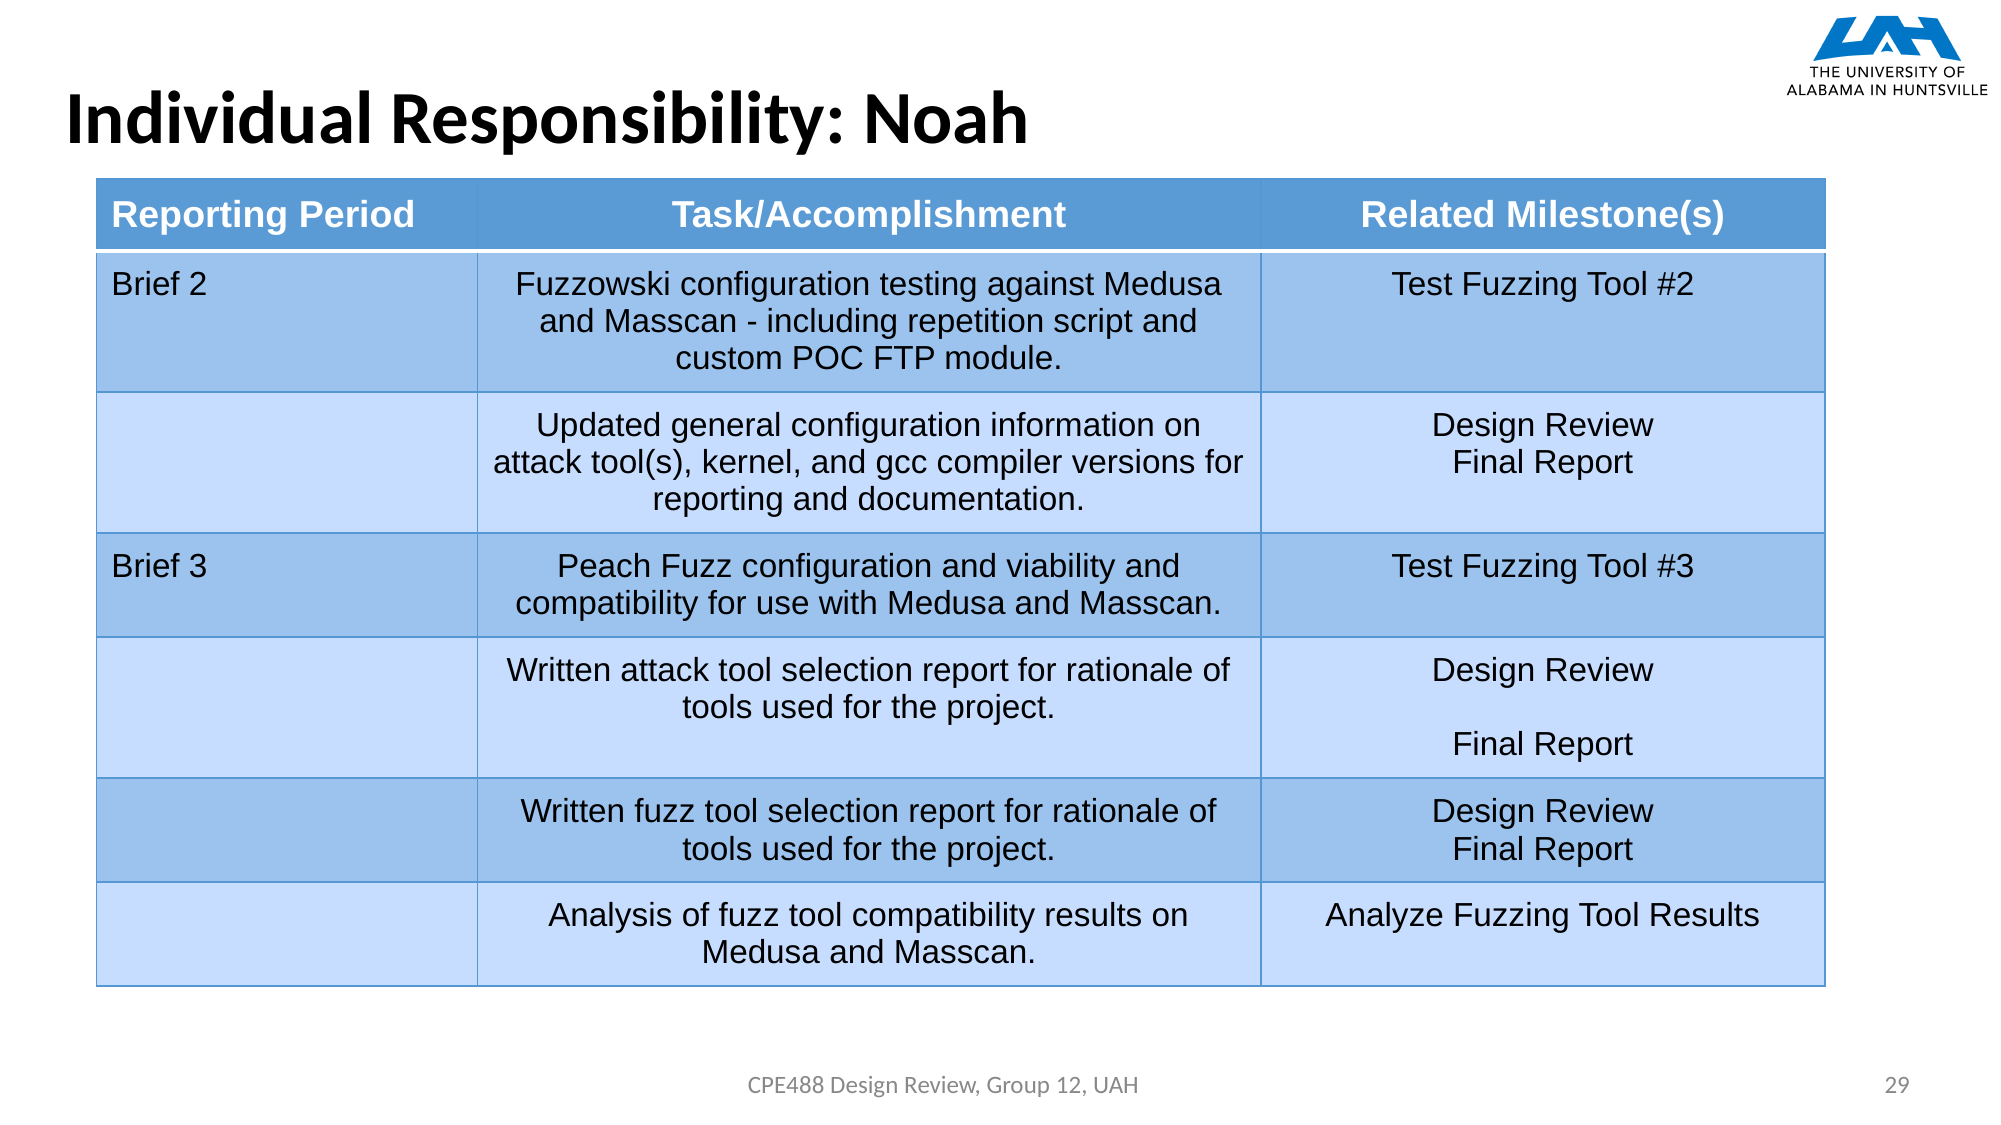

# Individual Responsibility: Noah
| Reporting Period | Task/Accomplishment | Related Milestone(s) |
| --- | --- | --- |
| Brief 2 | Fuzzowski configuration testing against Medusa and Masscan - including repetition script and custom POC FTP module. | Test Fuzzing Tool #2 |
|  | Updated general configuration information on attack tool(s), kernel, and gcc compiler versions for reporting and documentation. | Design Review Final Report |
| Brief 3 | Peach Fuzz configuration and viability and compatibility for use with Medusa and Masscan. | Test Fuzzing Tool #3 |
|  | Written attack tool selection report for rationale of tools used for the project. | Design Review Final Report |
|  | Written fuzz tool selection report for rationale of tools used for the project. | Design Review Final Report |
|  | Analysis of fuzz tool compatibility results on Medusa and Masscan. | Analyze Fuzzing Tool Results |
CPE488 Design Review, Group 12, UAH
29